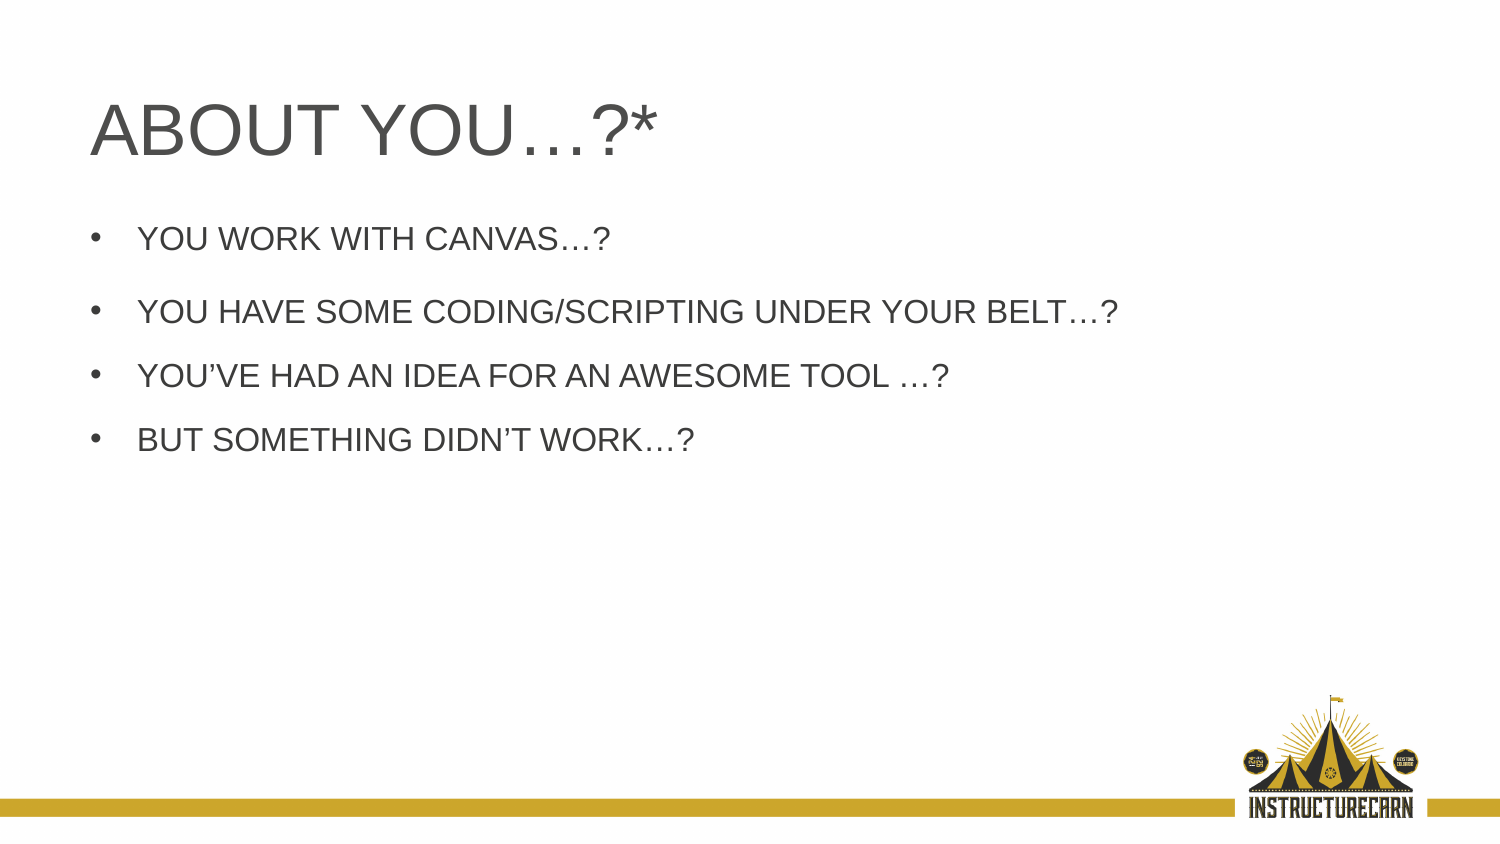

# ABOUT YOU…?*
YOU WORK WITH CANVAS…?
YOU HAVE SOME CODING/SCRIPTING UNDER YOUR BELT…?
YOU’VE HAD AN IDEA FOR AN AWESOME TOOL …?
BUT SOMETHING DIDN’T WORK…?